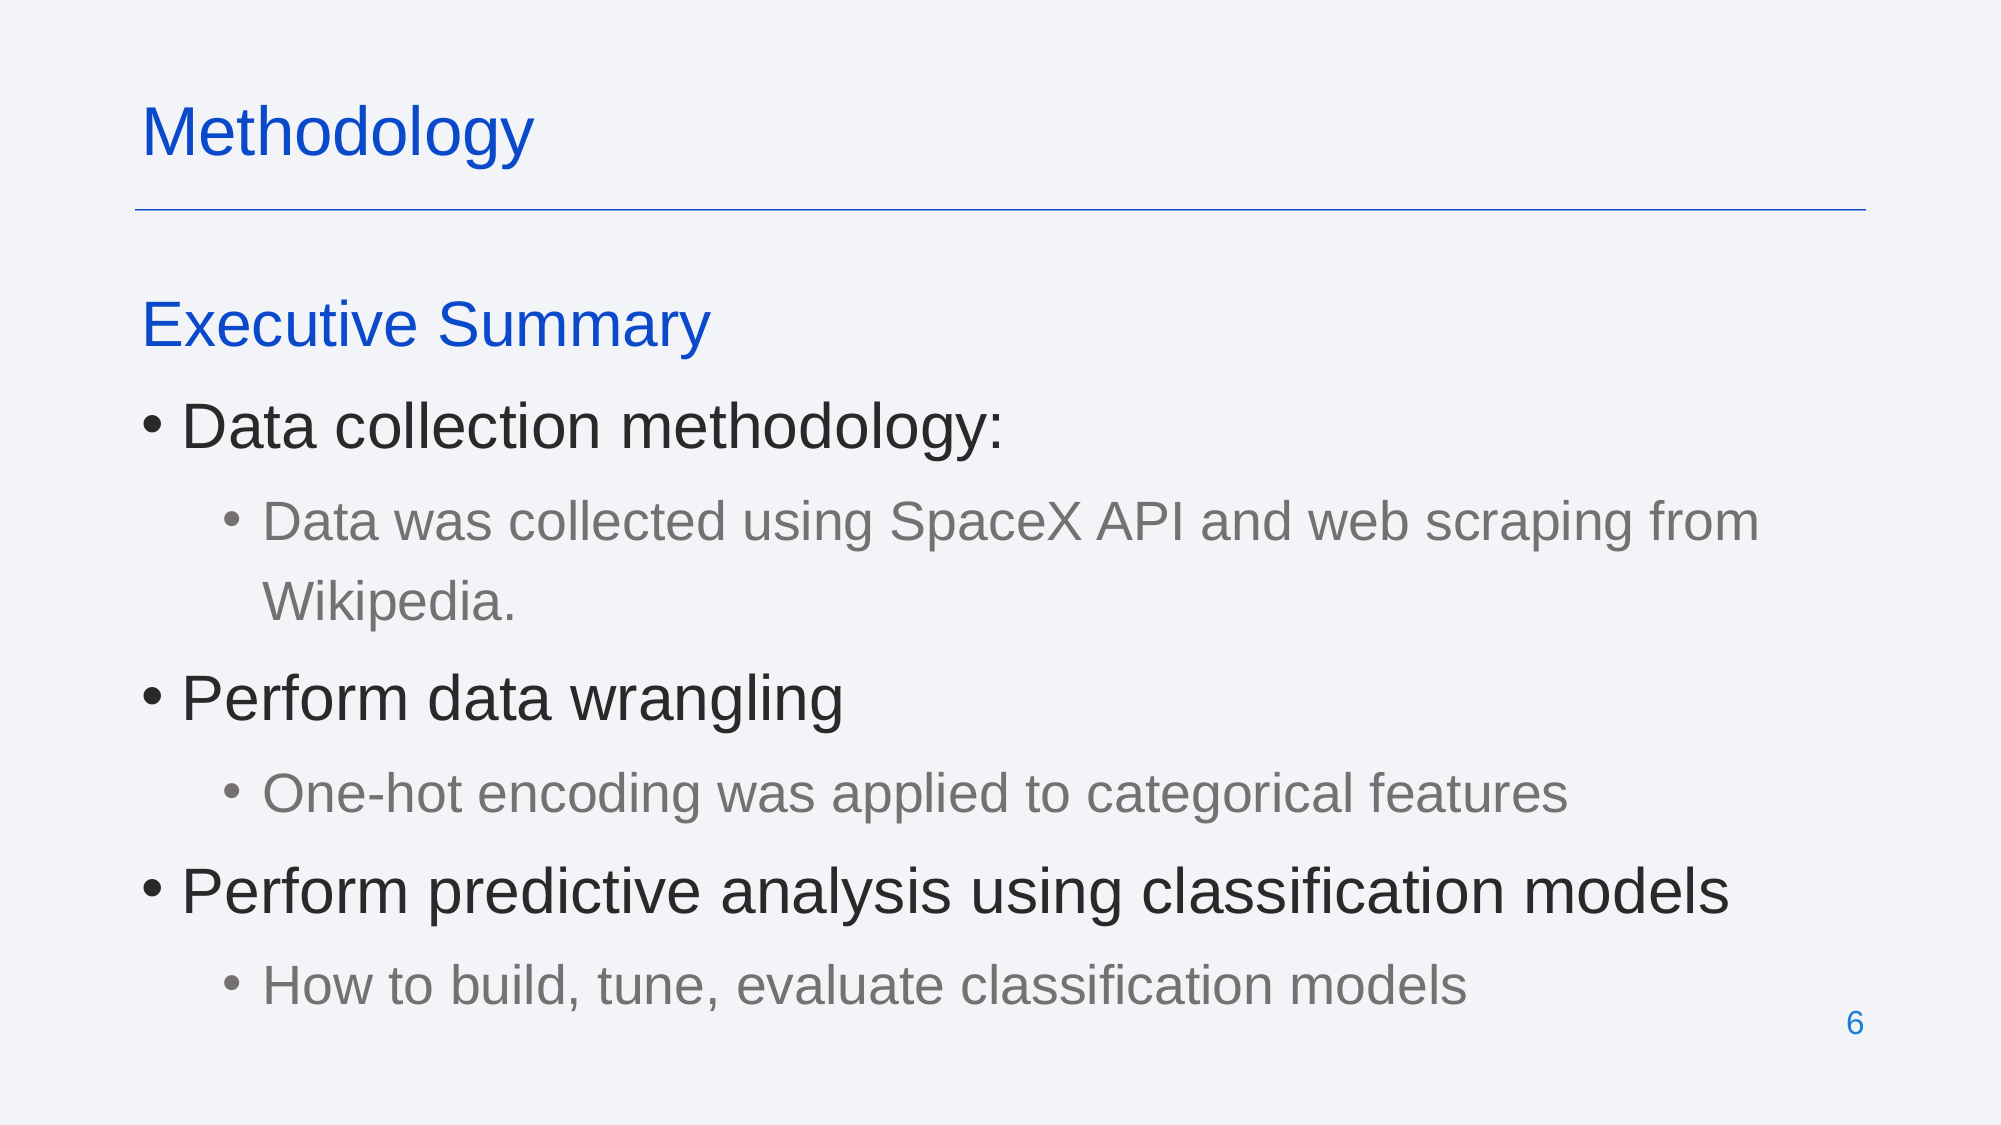

Methodology
Executive Summary
Data collection methodology:
Data was collected using SpaceX API and web scraping from Wikipedia.
Perform data wrangling
One-hot encoding was applied to categorical features
Perform predictive analysis using classification models
How to build, tune, evaluate classification models

6